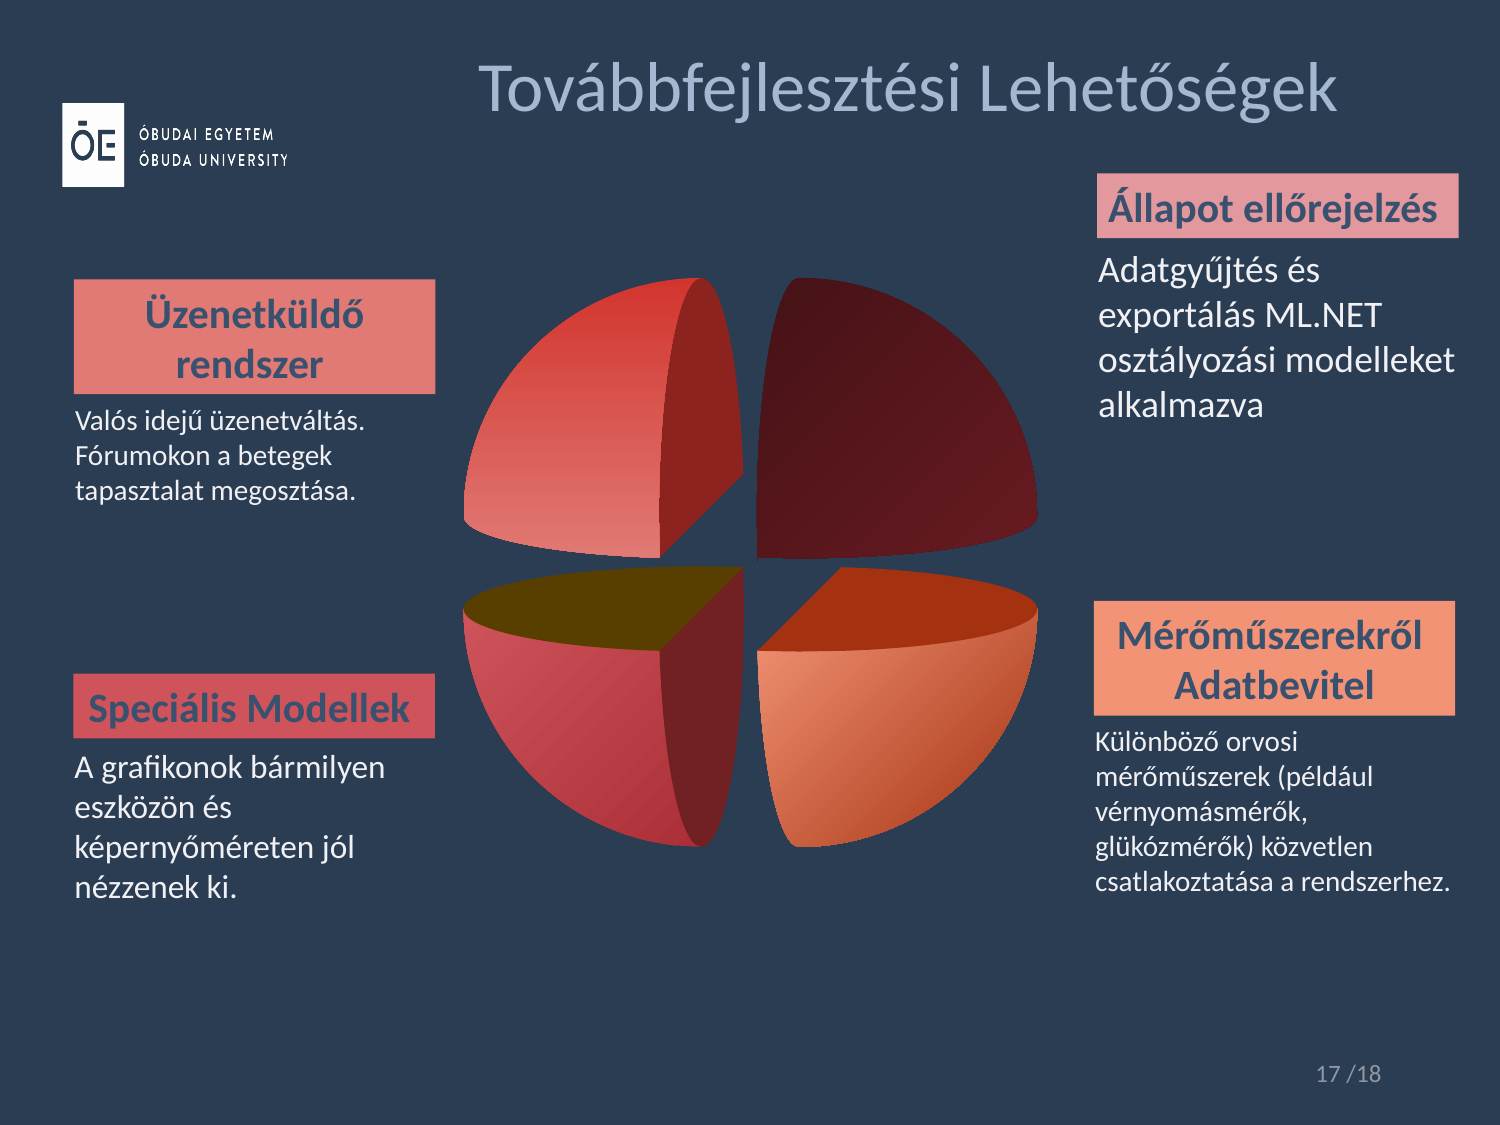

Továbbfejlesztési Lehetőségek
Állapot ellőrejelzés
Adatgyűjtés és exportálás ML.NET osztályozási modelleket alkalmazva

Üzenetküldő rendszer
Valós idejű üzenetváltás. Fórumokon a betegek tapasztalat megosztása.
Mérőműszerekről  Adatbevitel
Különböző orvosi mérőműszerek (például vérnyomásmérők, glükózmérők) közvetlen csatlakoztatása a rendszerhez.
Speciális Modellek
A grafikonok bármilyen eszközön és képernyőméreten jól nézzenek ki.
17 /18